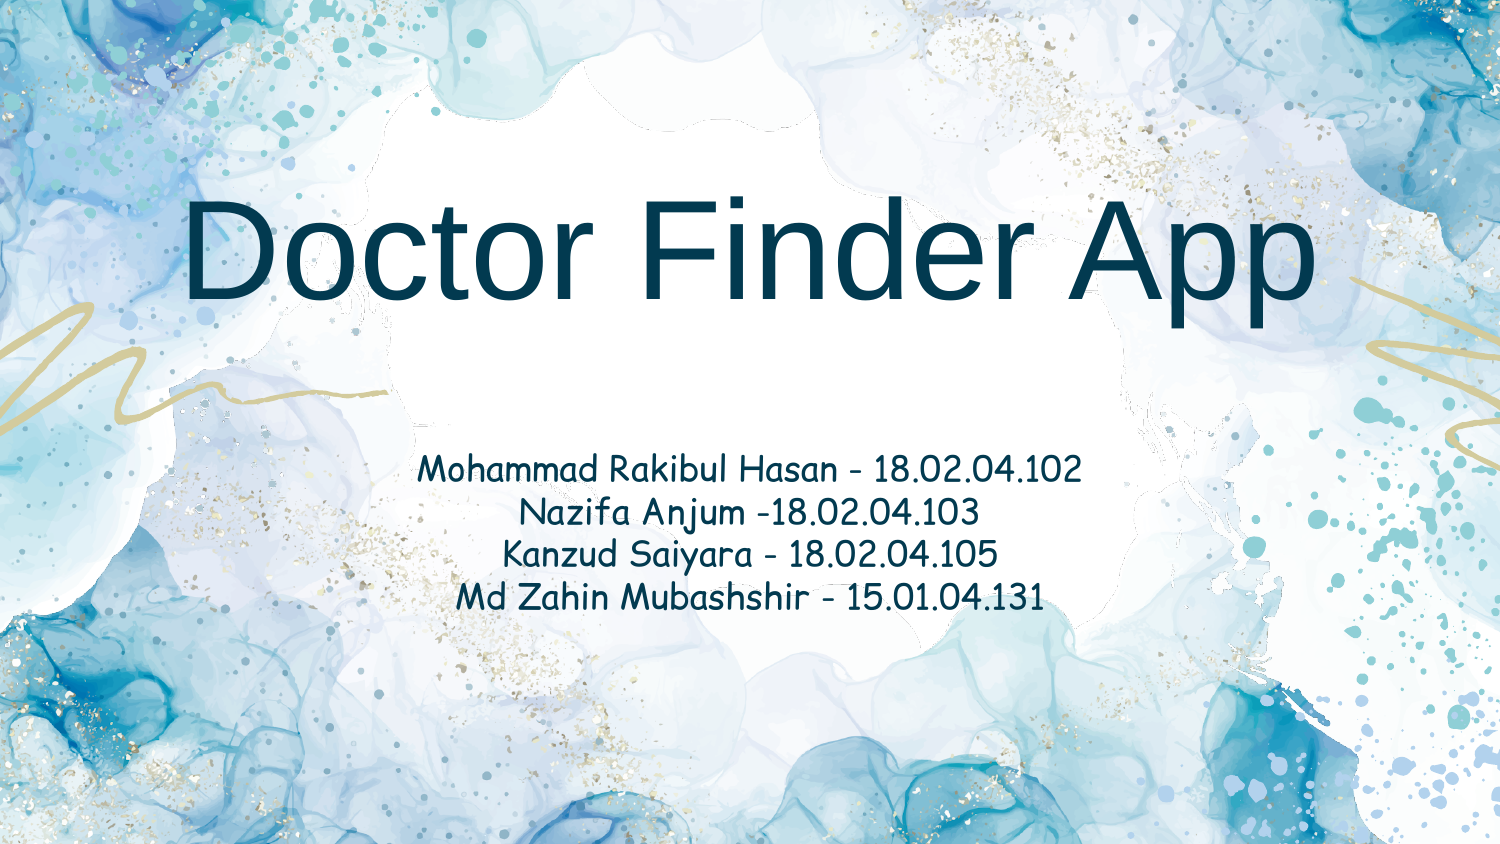

# Doctor Finder App

Mohammad Rakibul Hasan - 18.02.04.102
Nazifa Anjum -18.02.04.103
Kanzud Saiyara - 18.02.04.105
Md Zahin Mubashshir - 15.01.04.131